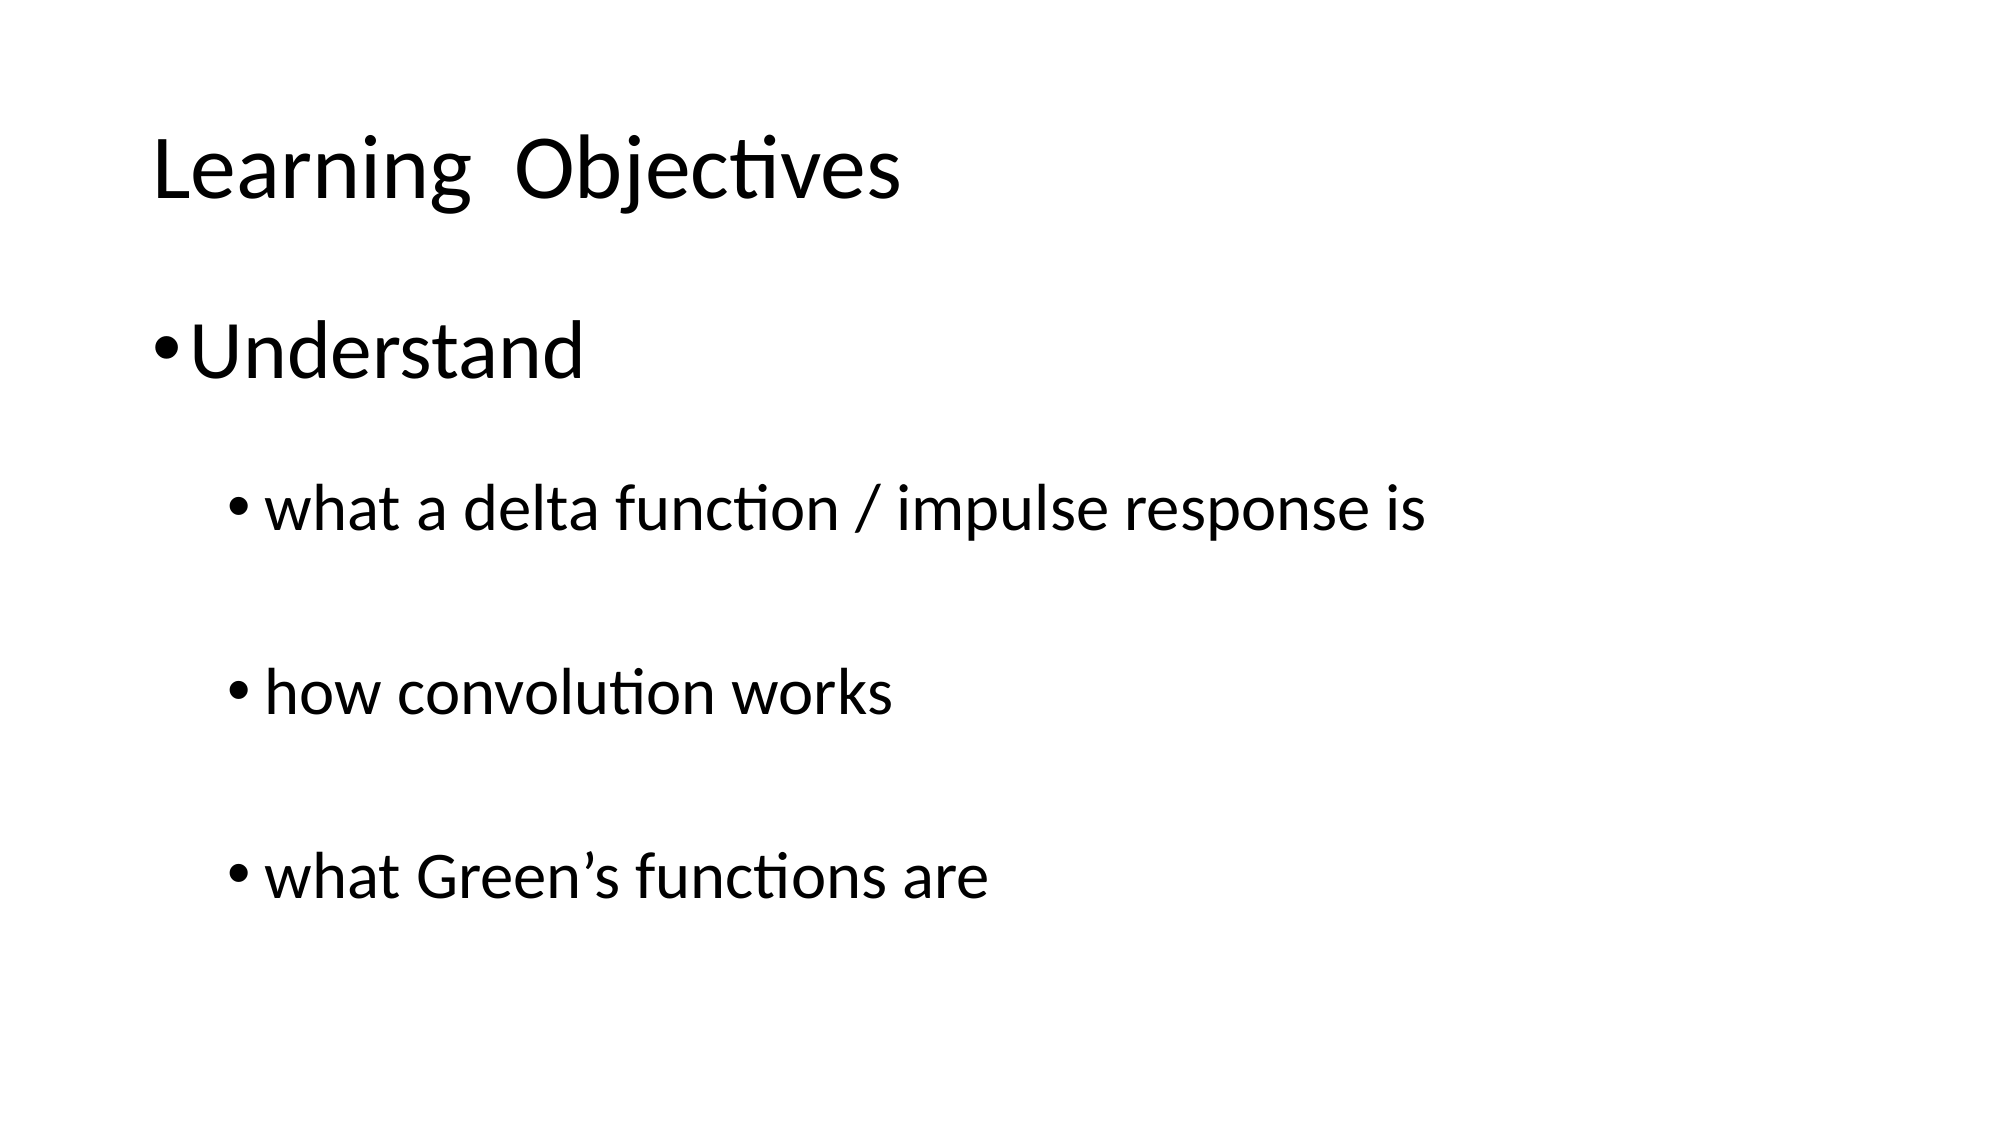

# Learning  Objectives
Understand

what a delta function / impulse response is

how convolution works

what Green’s functions are